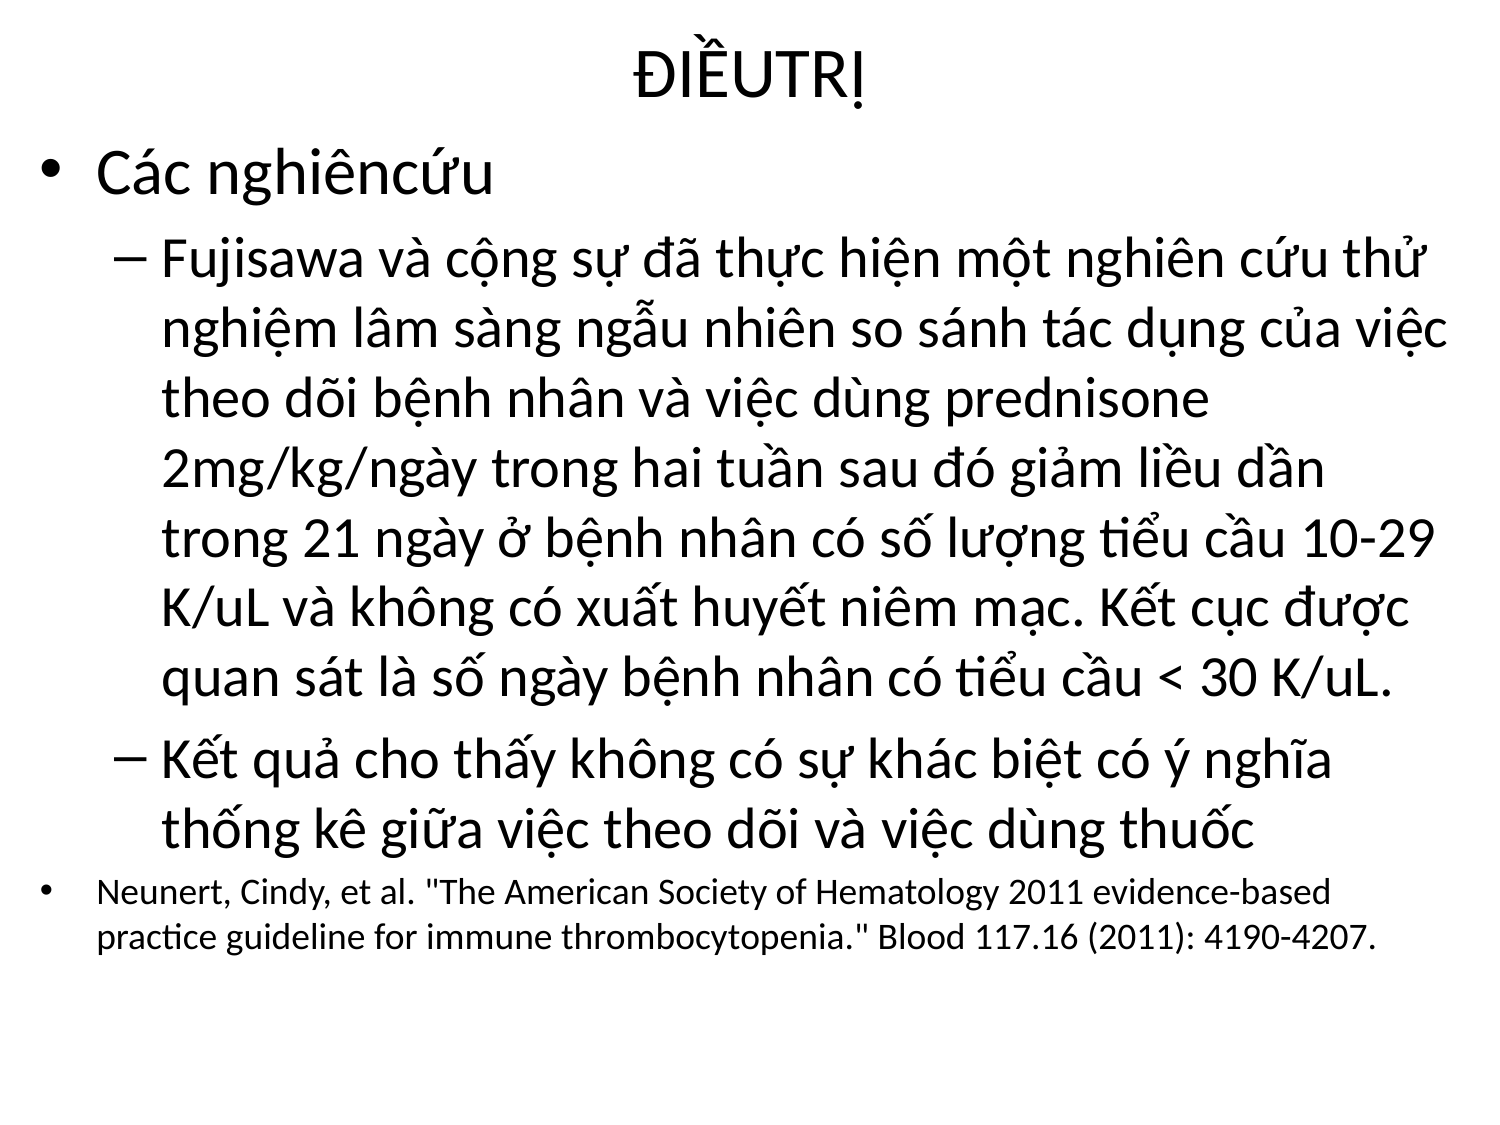

# ĐIỀUTRỊ
Các nghiêncứu
Fujisawa và cộng sự đã thực hiện một nghiên cứu thử nghiệm lâm sàng ngẫu nhiên so sánh tác dụng của việc theo dõi bệnh nhân và việc dùng prednisone 2mg/kg/ngày trong hai tuần sau đó giảm liều dần trong 21 ngày ở bệnh nhân có số lượng tiểu cầu 10-29 K/uL và không có xuất huyết niêm mạc. Kết cục được quan sát là số ngày bệnh nhân có tiểu cầu < 30 K/uL.
Kết quả cho thấy không có sự khác biệt có ý nghĩa thống kê giữa việc theo dõi và việc dùng thuốc
Neunert, Cindy, et al. "The American Society of Hematology 2011 evidence-based practice guideline for immune thrombocytopenia." Blood 117.16 (2011): 4190-4207.